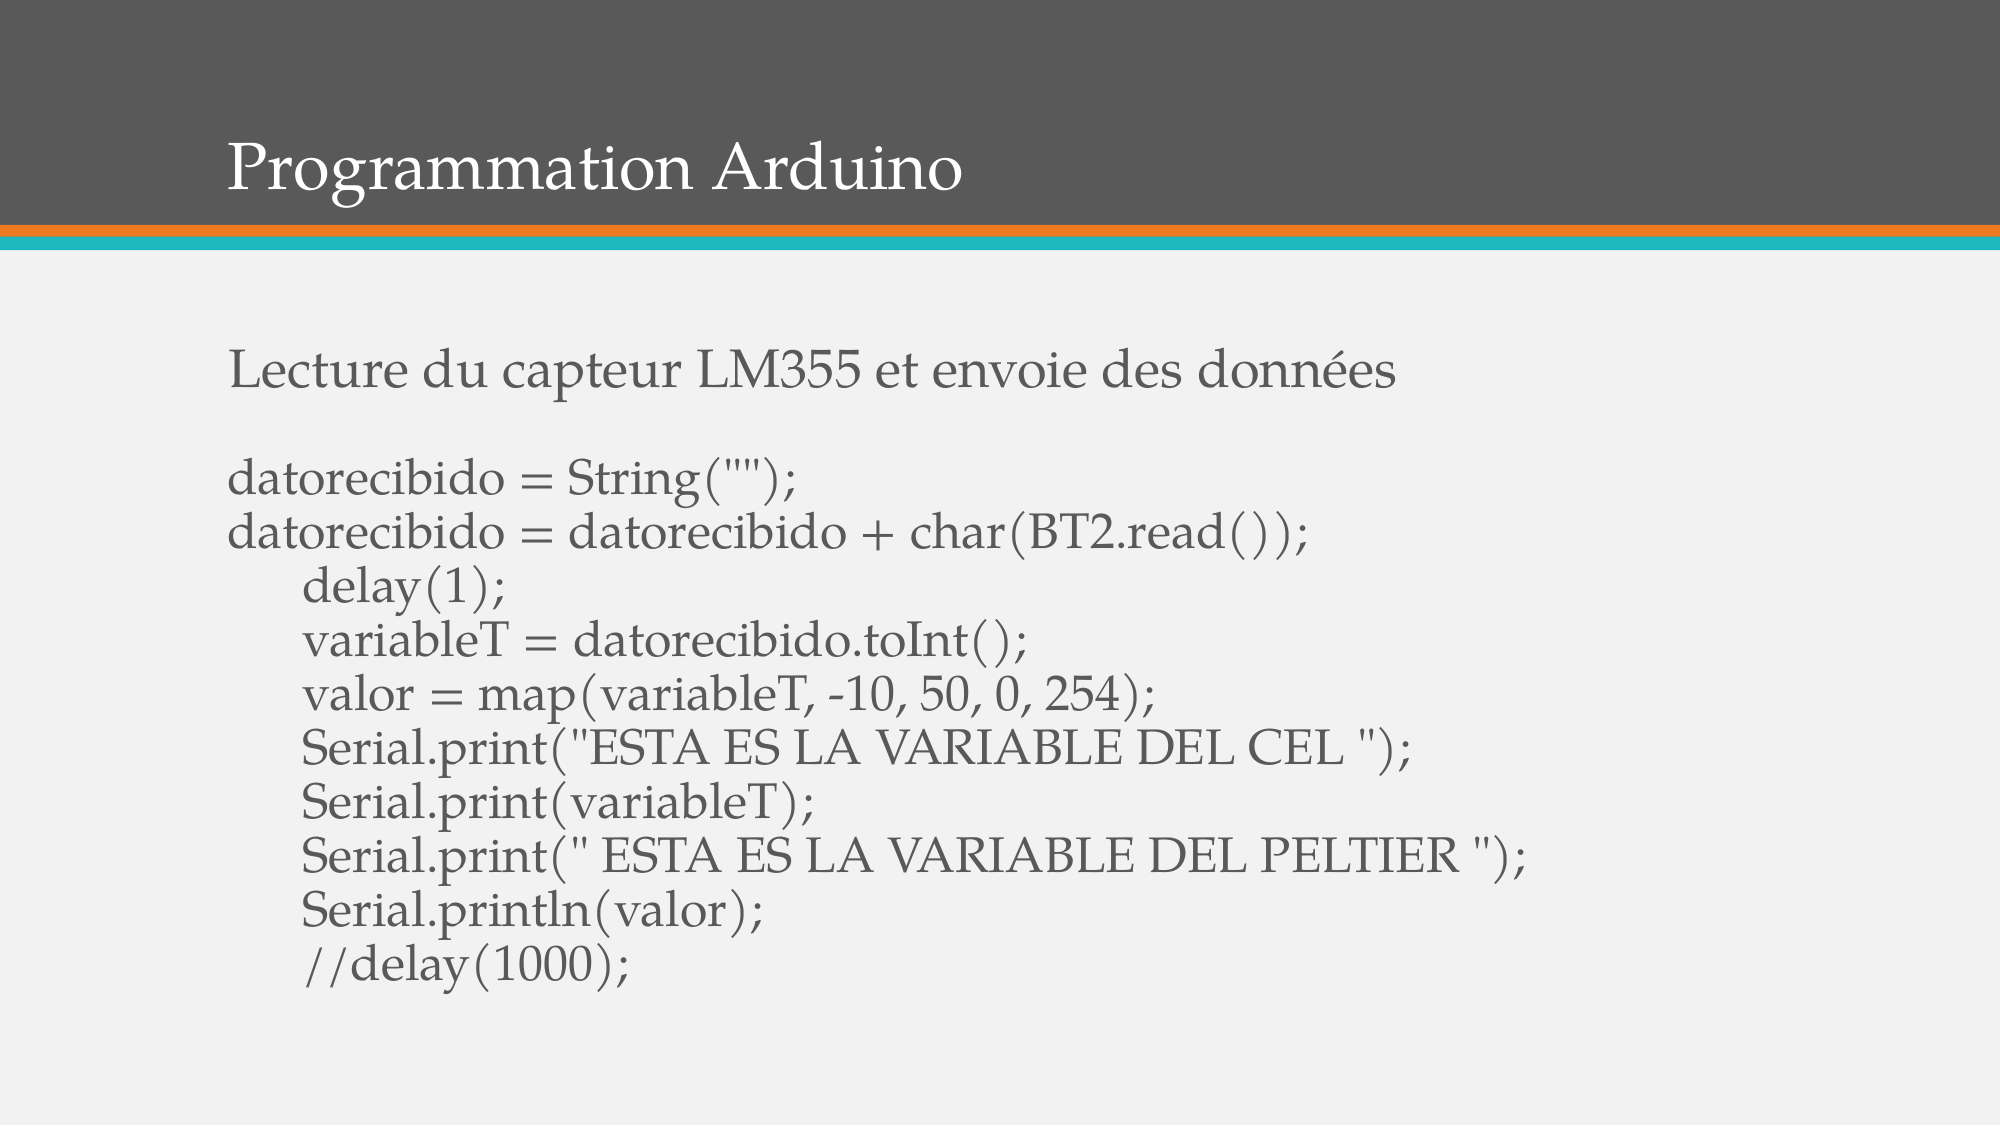

# Programmation Arduino
Lecture du capteur LM355 et envoie des données
datorecibido = String("");
datorecibido = datorecibido + char(BT2.read());
      delay(1);
      variableT = datorecibido.toInt();
      valor = map(variableT, -10, 50, 0, 254);
      Serial.print("ESTA ES LA VARIABLE DEL CEL ");
      Serial.print(variableT);
      Serial.print(" ESTA ES LA VARIABLE DEL PELTIER ");
      Serial.println(valor);
      //delay(1000);